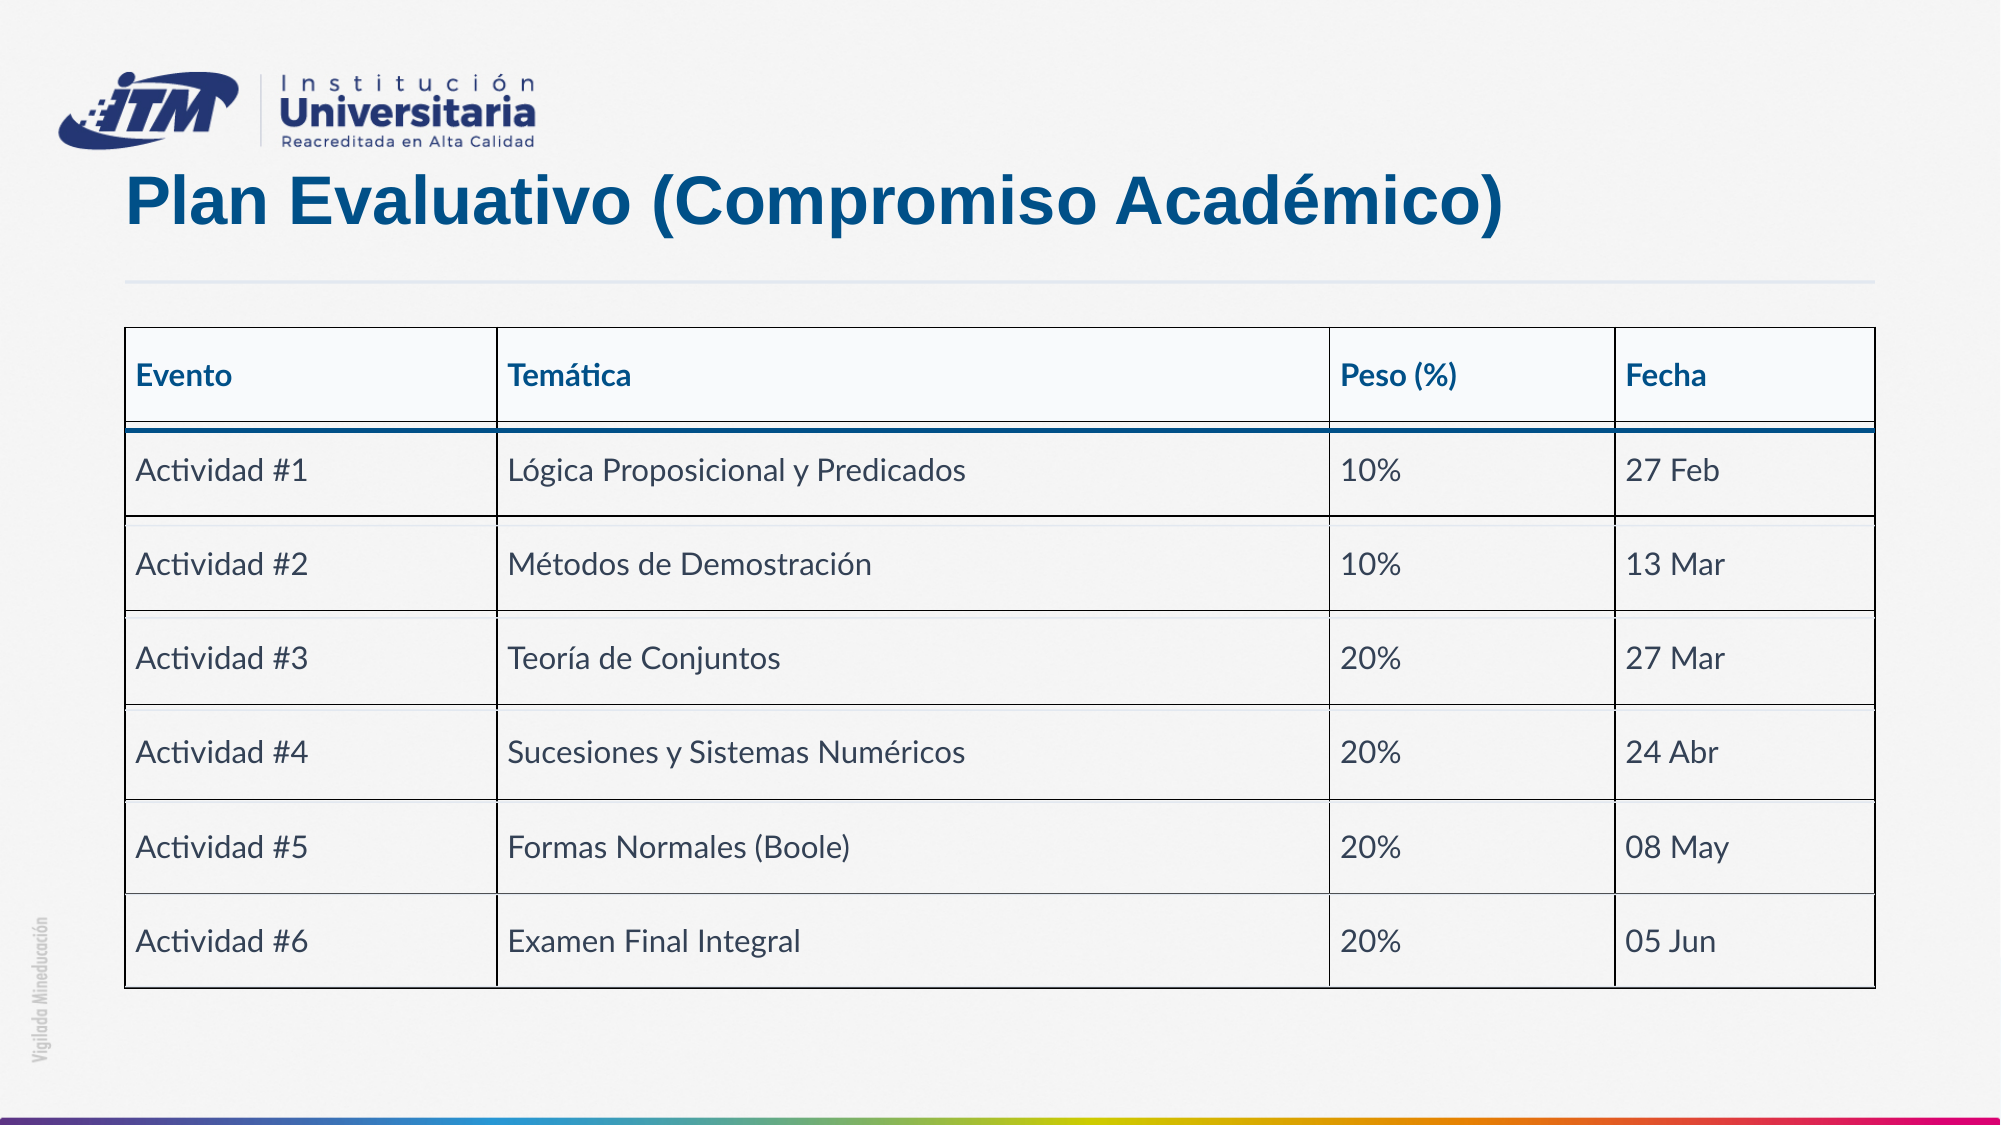

Plan Evaluativo (Compromiso Académico)

| Evento | Temática | Peso (%) | Fecha |
| --- | --- | --- | --- |
| Actividad #1 | Lógica Proposicional y Predicados | 10% | 27 Feb |
| Actividad #2 | Métodos de Demostración | 10% | 13 Mar |
| Actividad #3 | Teoría de Conjuntos | 20% | 27 Mar |
| Actividad #4 | Sucesiones y Sistemas Numéricos | 20% | 24 Abr |
| Actividad #5 | Formas Normales (Boole) | 20% | 08 May |
| Actividad #6 | Examen Final Integral | 20% | 05 Jun |